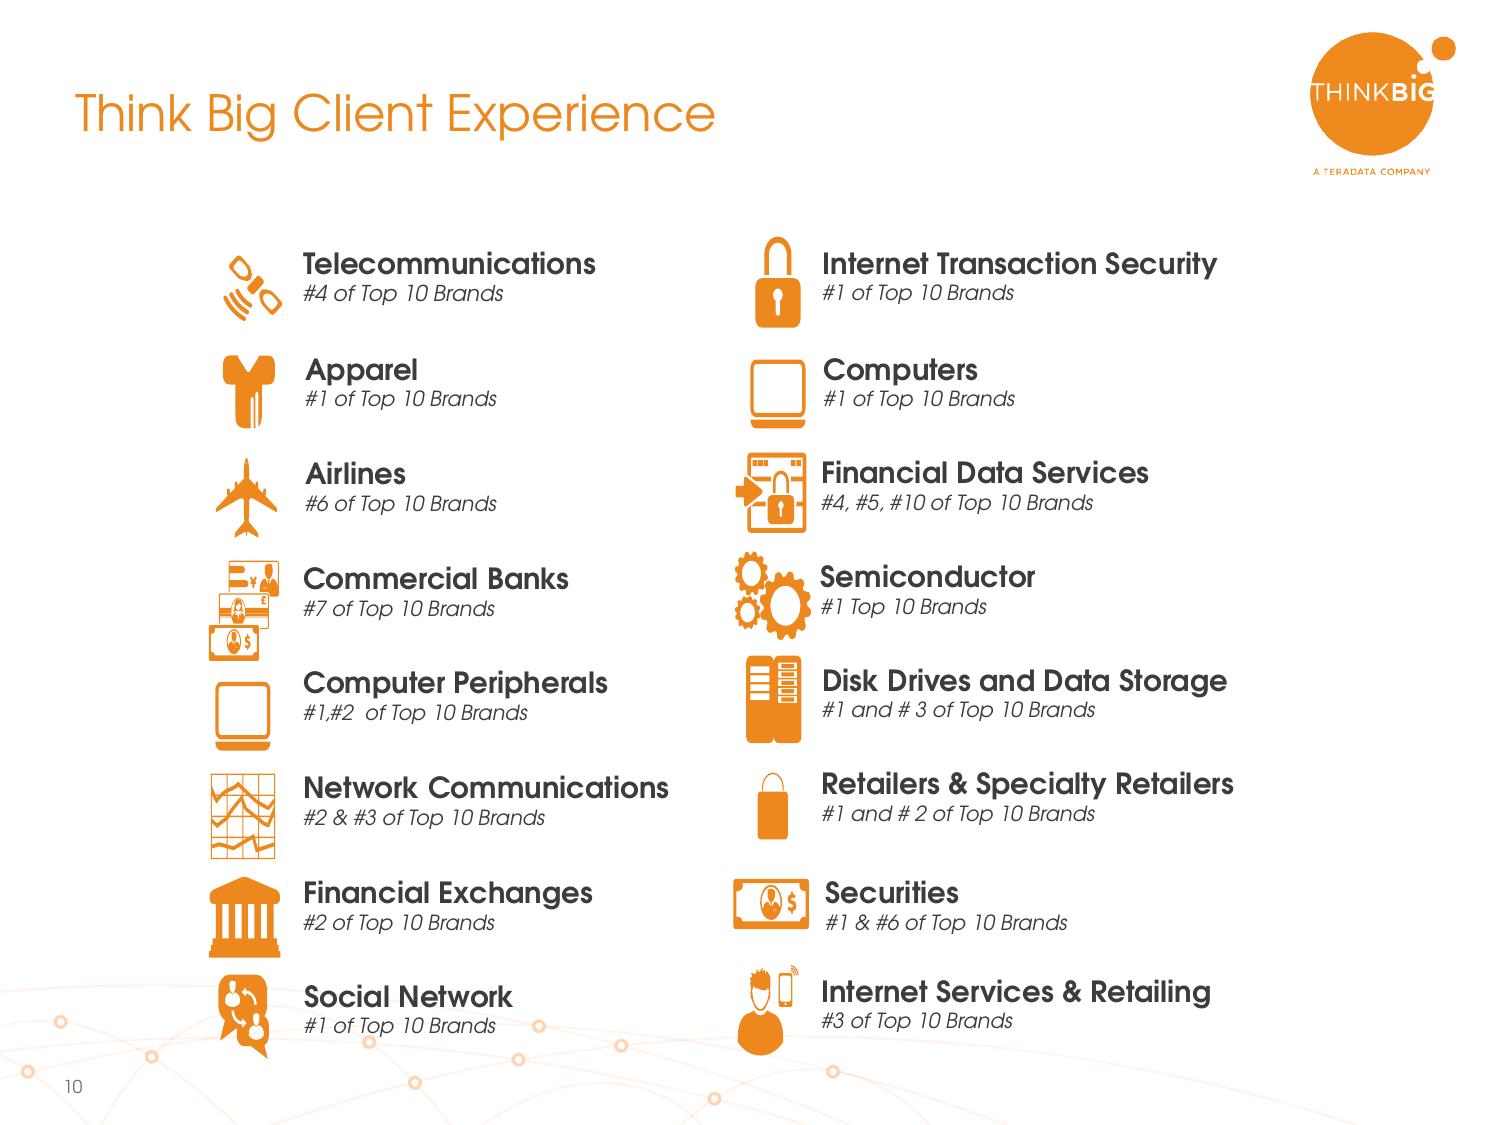

# Think Big Client Experience

Telecommunications
#4 of Top 10 Brands
Internet Transaction Security
#1 of Top 10 Brands
Apparel
#1 of Top 10 Brands
Computers
#1 of Top 10 Brands
Financial Data Services
#4, #5, #10 of Top 10 Brands
Airlines
#6 of Top 10 Brands
Semiconductor
#1 Top 10 Brands
Commercial Banks
#7 of Top 10 Brands
Disk Drives and Data Storage
#1 and # 3 of Top 10 Brands
Computer Peripherals
#1,#2  of Top 10 Brands
Retailers & Specialty Retailers
#1 and # 2 of Top 10 Brands
Network Communications
#2 & #3 of Top 10 Brands
Financial Exchanges
#2 of Top 10 Brands
Securities
#1 & #6 of Top 10 Brands
Internet Services & Retailing
#3 of Top 10 Brands

Social Network
#1 of Top 10 Brands